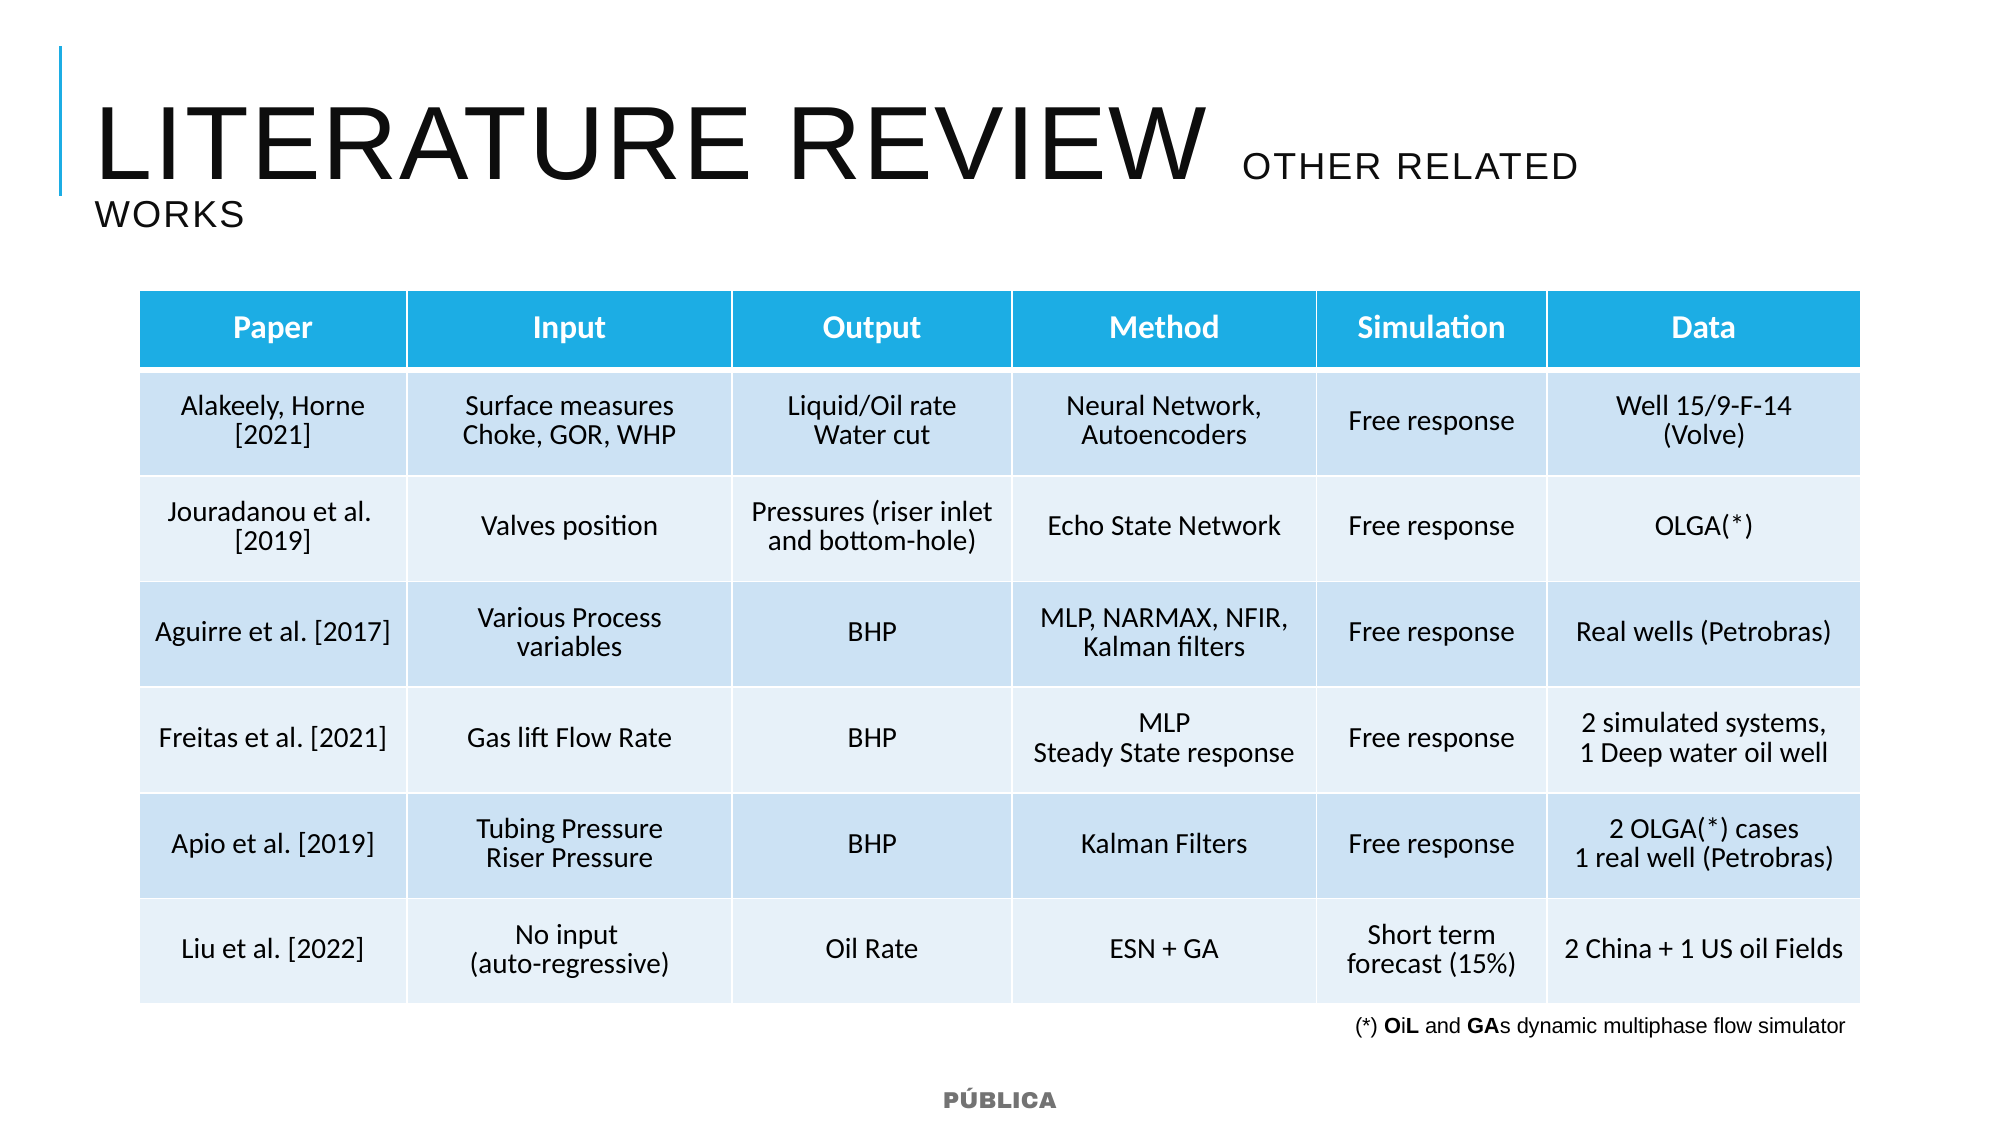

# Literature review Other related works
| Paper | Input | Output | Method | Simulation | Data |
| --- | --- | --- | --- | --- | --- |
| Alakeely, Horne [2021] | Surface measures Choke, GOR, WHP | Liquid/Oil rate Water cut | Neural Network, Autoencoders | Free response | Well 15/9-F-14 (Volve) |
| Jouradanou et al. [2019] | Valves position | Pressures (riser inlet and bottom-hole) | Echo State Network | Free response | OLGA(\*) |
| Aguirre et al. [2017] | Various Process variables | BHP | MLP, NARMAX, NFIR, Kalman filters | Free response | Real wells (Petrobras) |
| Freitas et al. [2021] | Gas lift Flow Rate | BHP | MLP Steady State response | Free response | 2 simulated systems, 1 Deep water oil well |
| Apio et al. [2019] | Tubing Pressure Riser Pressure | BHP | Kalman Filters | Free response | 2 OLGA(\*) cases 1 real well (Petrobras) |
| Liu et al. [2022] | No input (auto-regressive) | Oil Rate | ESN + GA | Short term forecast (15%) | 2 China + 1 US oil Fields |
(*) OiL and GAs dynamic multiphase flow simulator